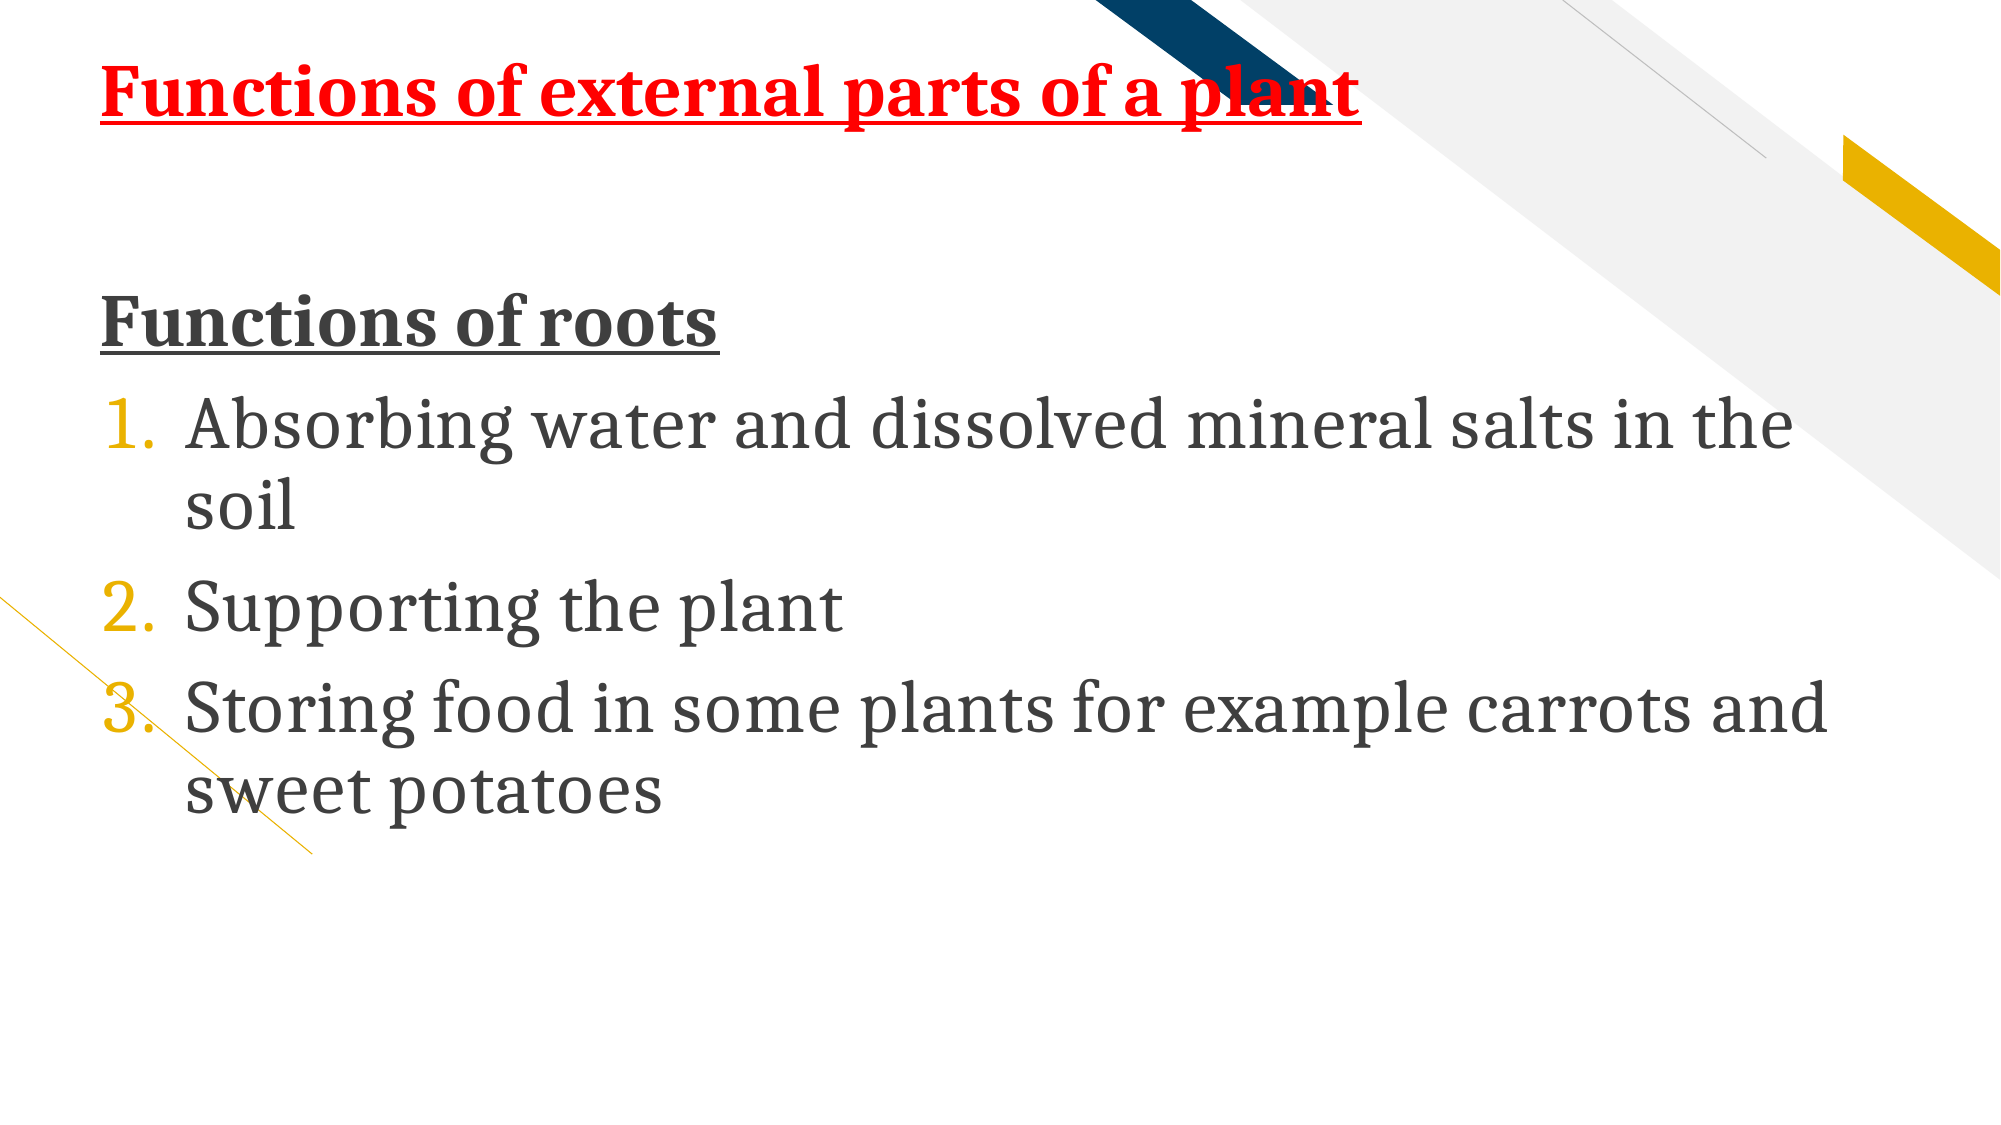

# Functions of external parts of a plant
Functions of roots
Absorbing water and dissolved mineral salts in the soil
Supporting the plant
Storing food in some plants for example carrots and sweet potatoes